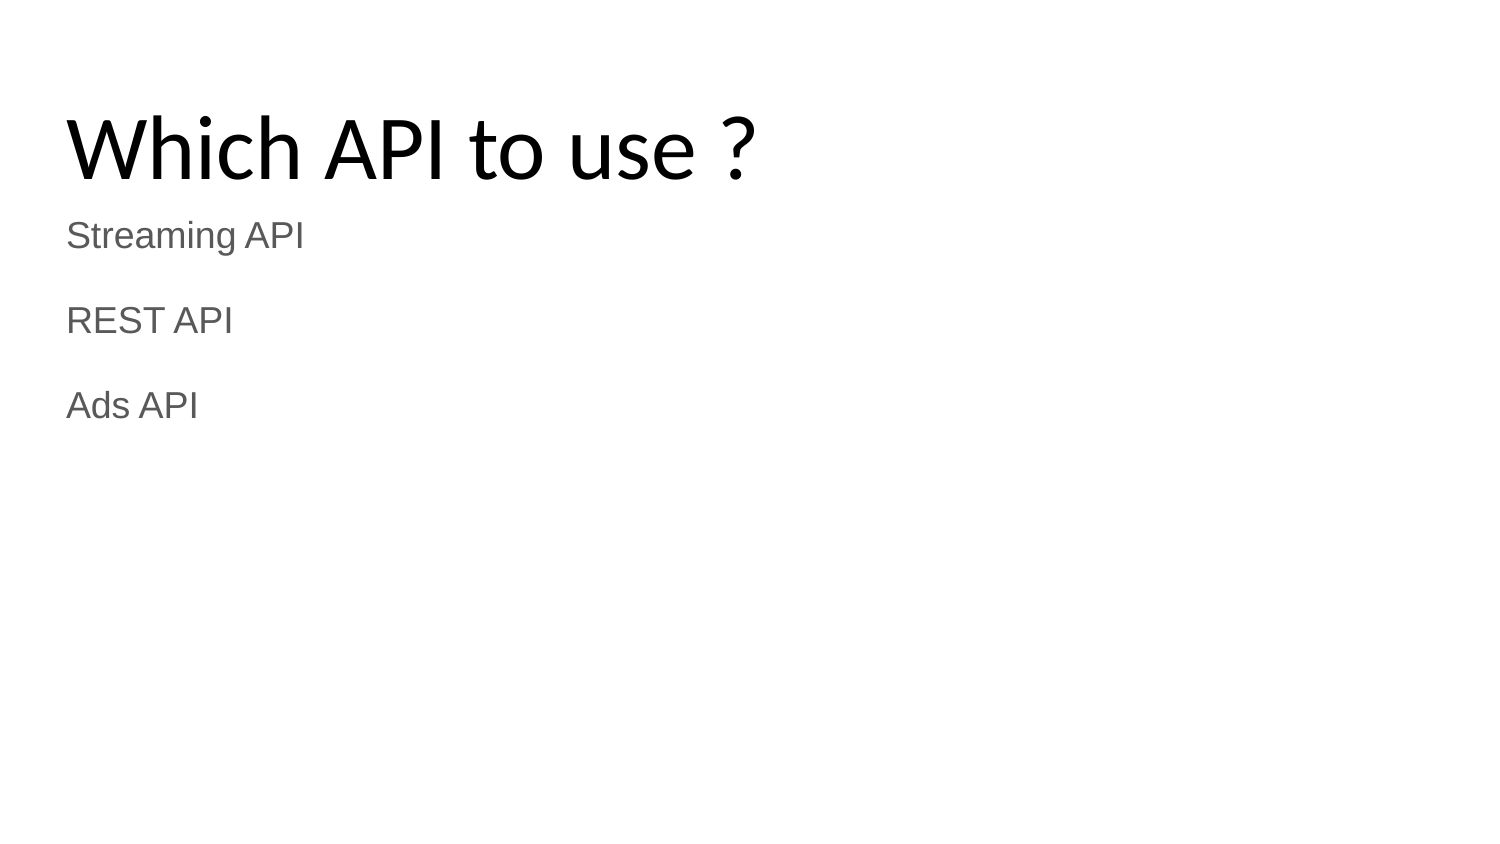

# Which API to use ?
Streaming API
REST API
Ads API